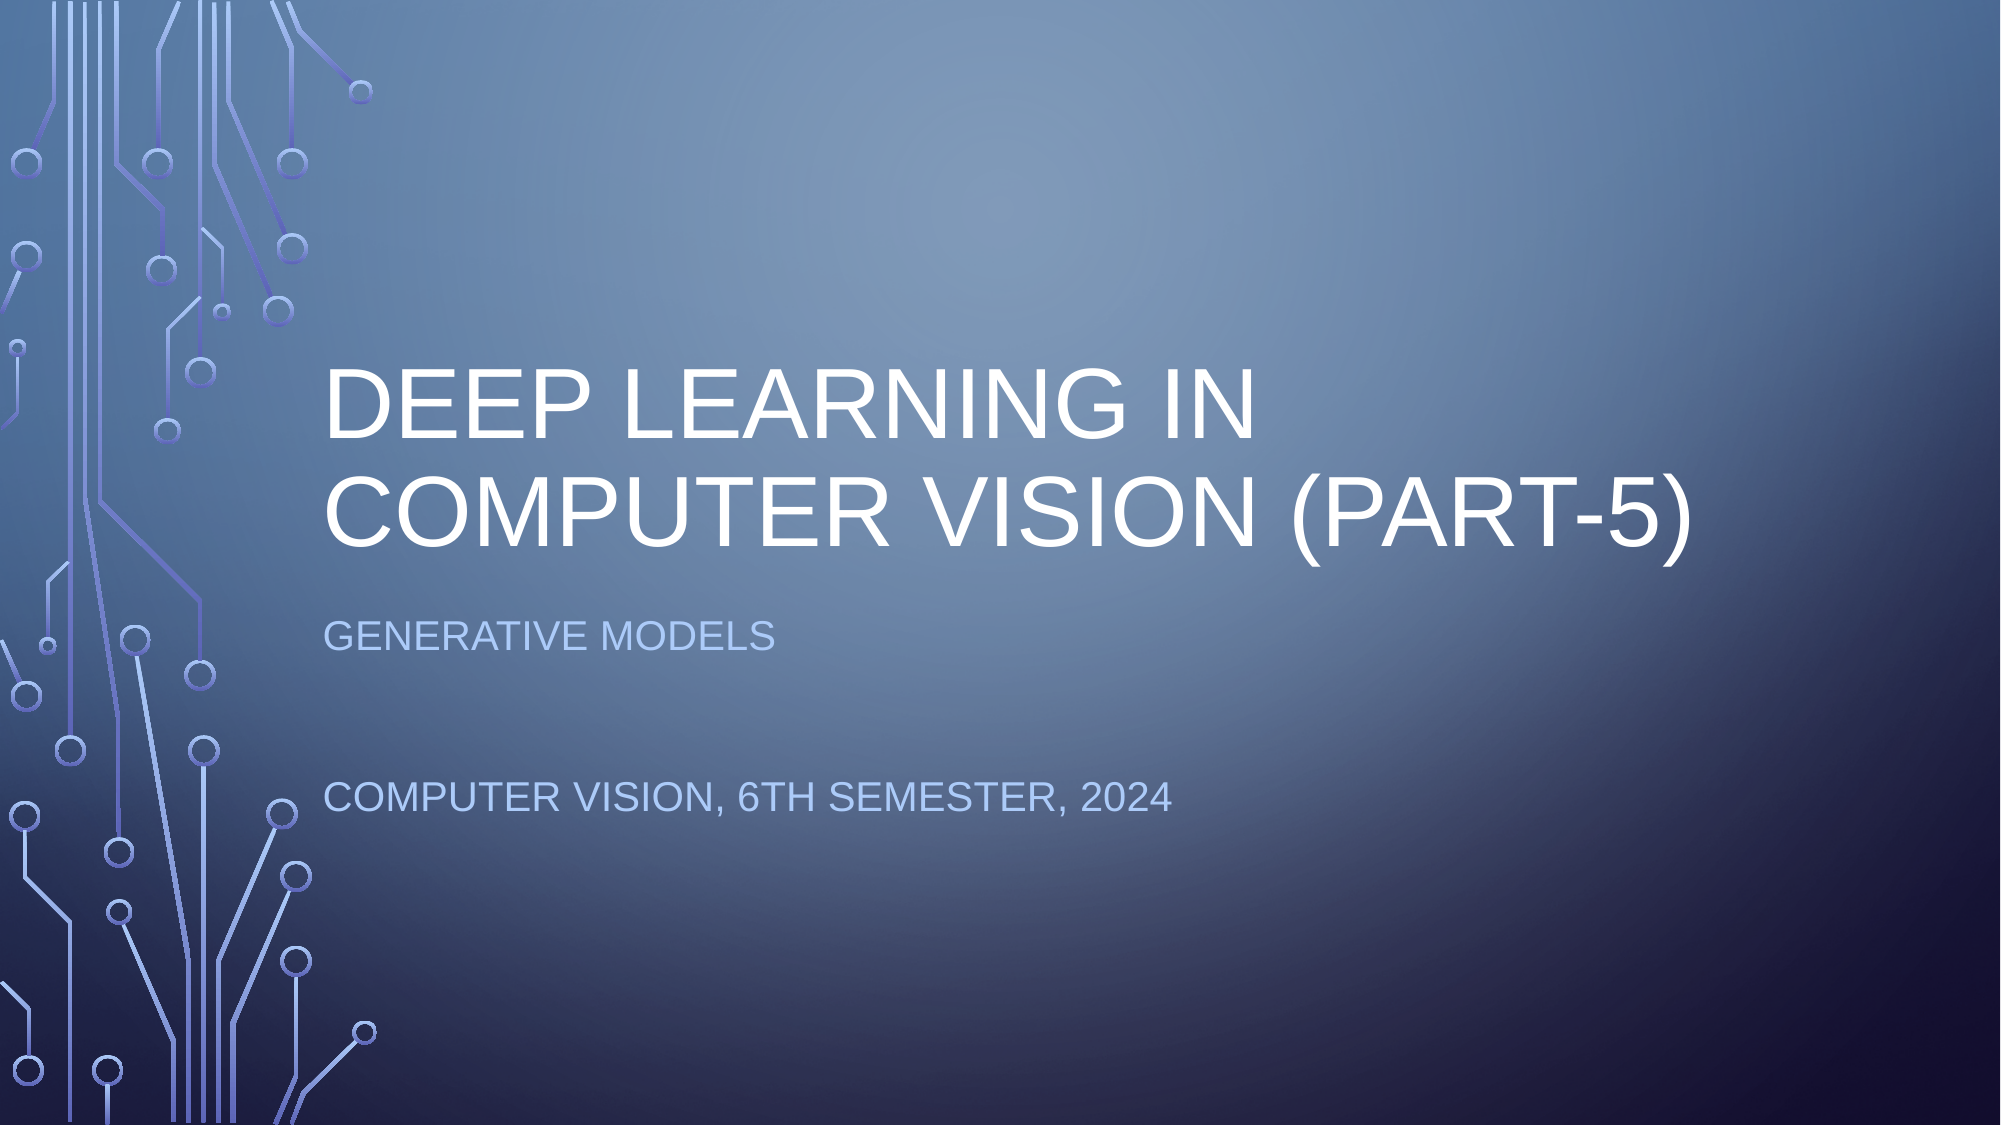

# Deep Learning in Computer Vision (Part-5)
Generative Models

Computer Vision, 6th Semester, 2024